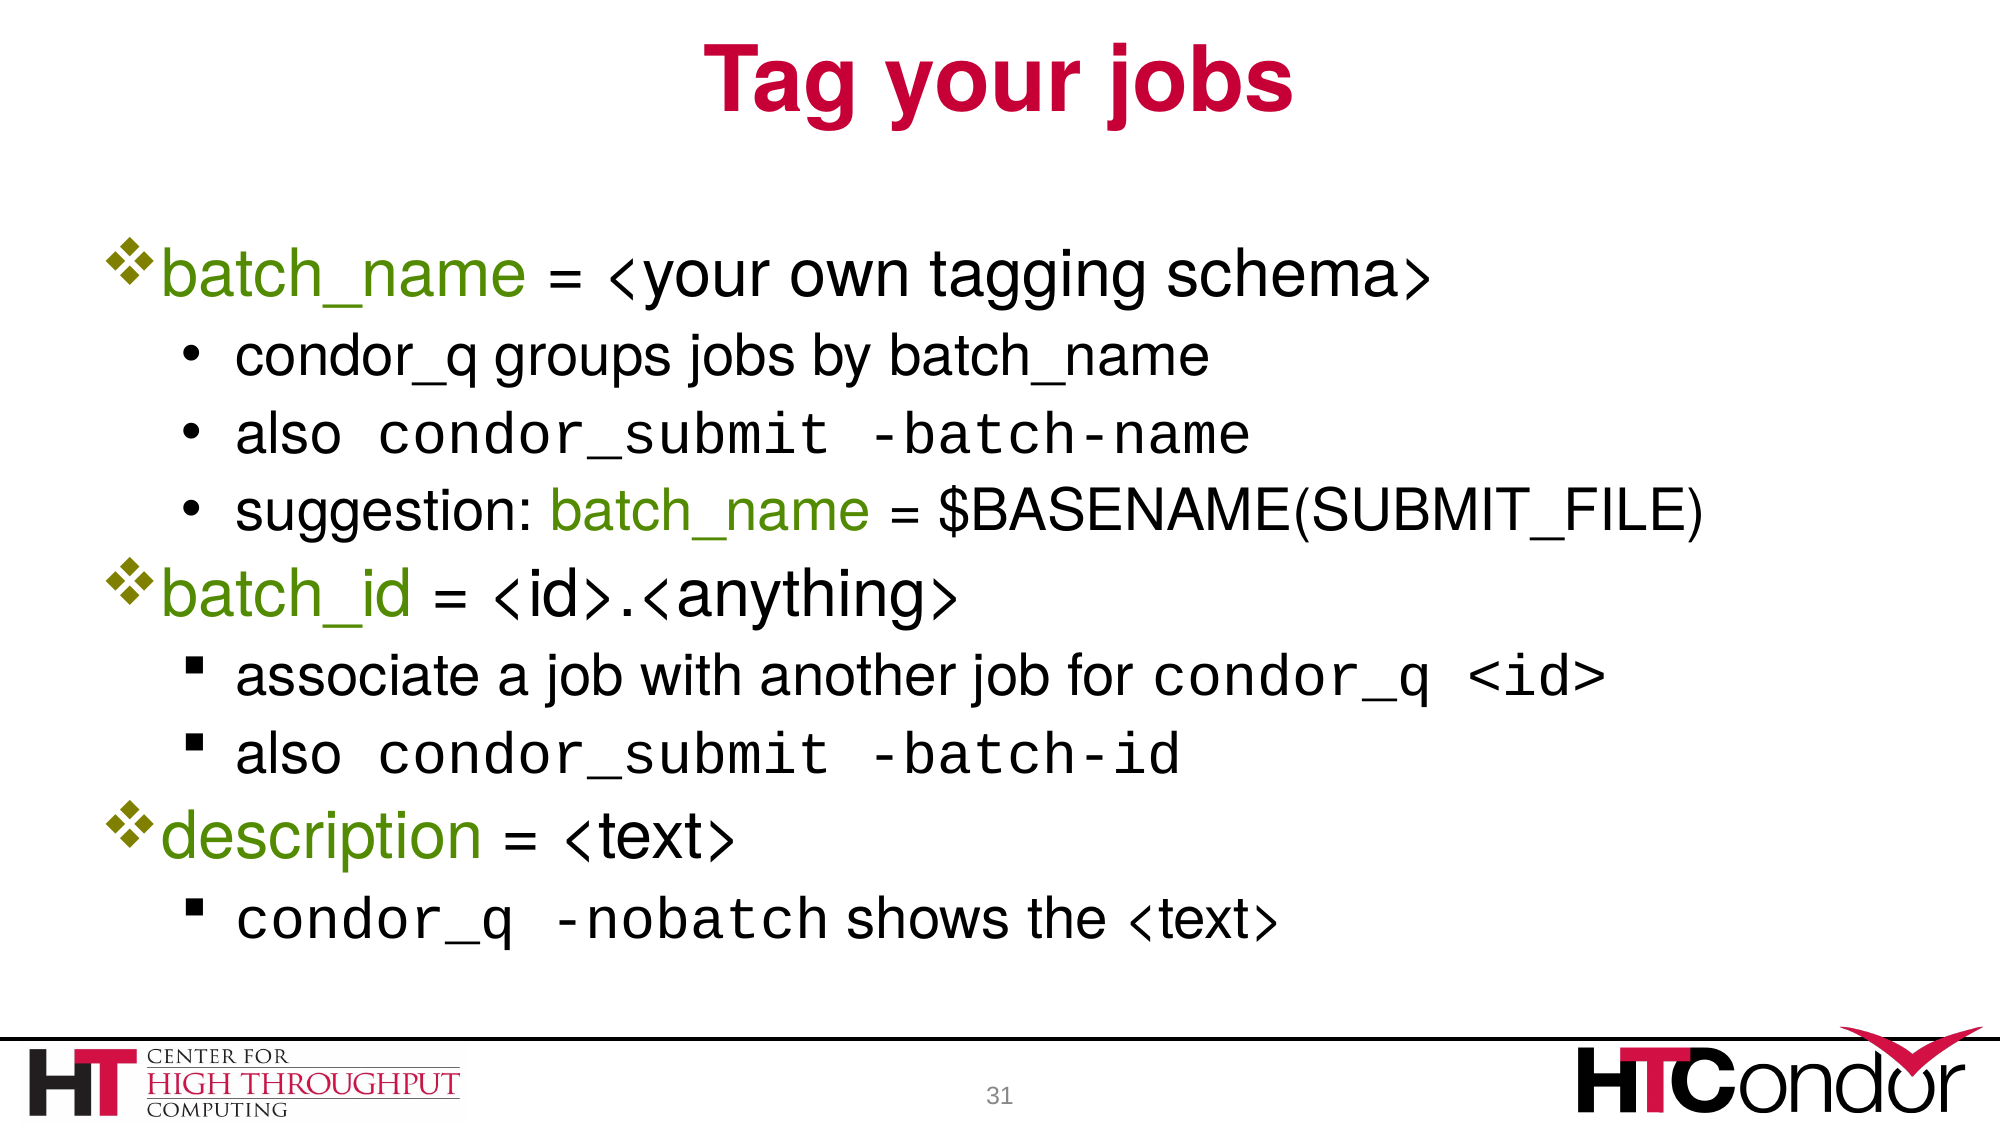

# Tag your jobs
batch_name = <your own tagging schema>
condor_q groups jobs by batch_name
also condor_submit -batch-name
suggestion: batch_name = $BASENAME(SUBMIT_FILE)
batch_id = <id>.<anything>
associate a job with another job for condor_q <id>
also condor_submit -batch-id
description = <text>
condor_q -nobatch shows the <text>
31